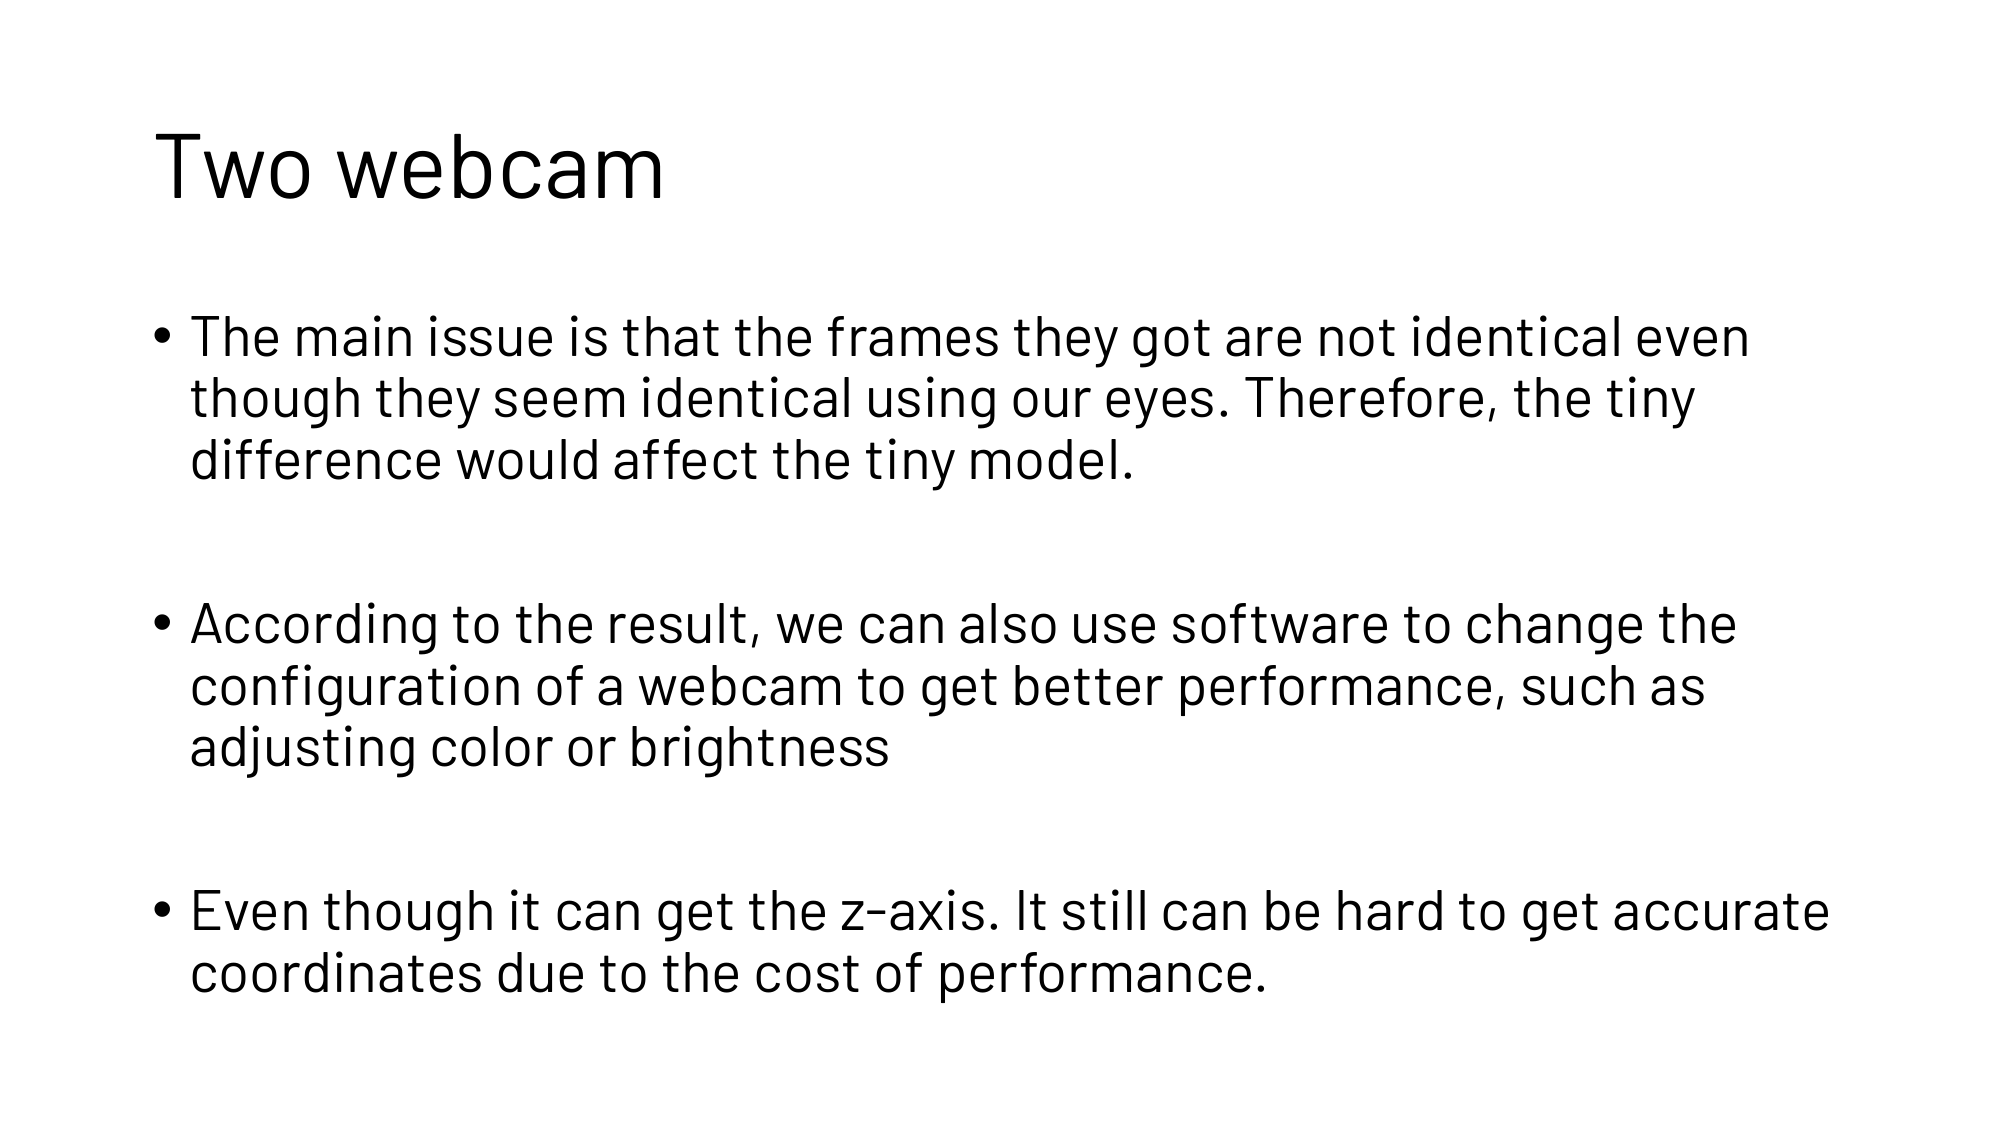

# Two webcam
The main issue is that the frames they got are not identical even though they seem identical using our eyes. Therefore, the tiny difference would affect the tiny model.

According to the result, we can also use software to change the configuration of a webcam to get better performance, such as adjusting color or brightness

Even though it can get the z-axis. It still can be hard to get accurate coordinates due to the cost of performance.